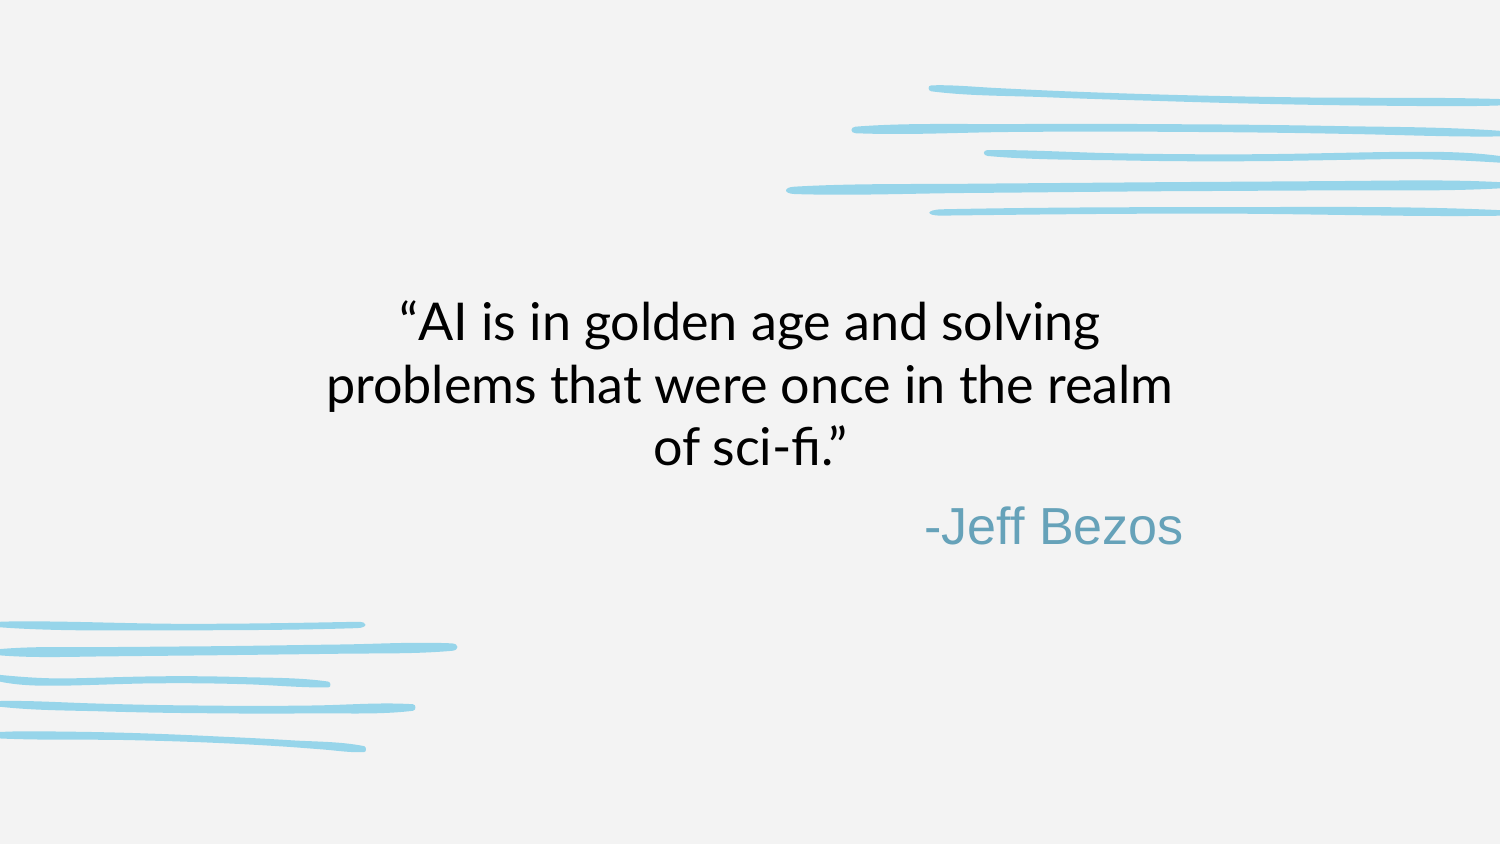

“AI is in golden age and solving problems that were once in the realm of sci-fi.”
# -Jeff Bezos